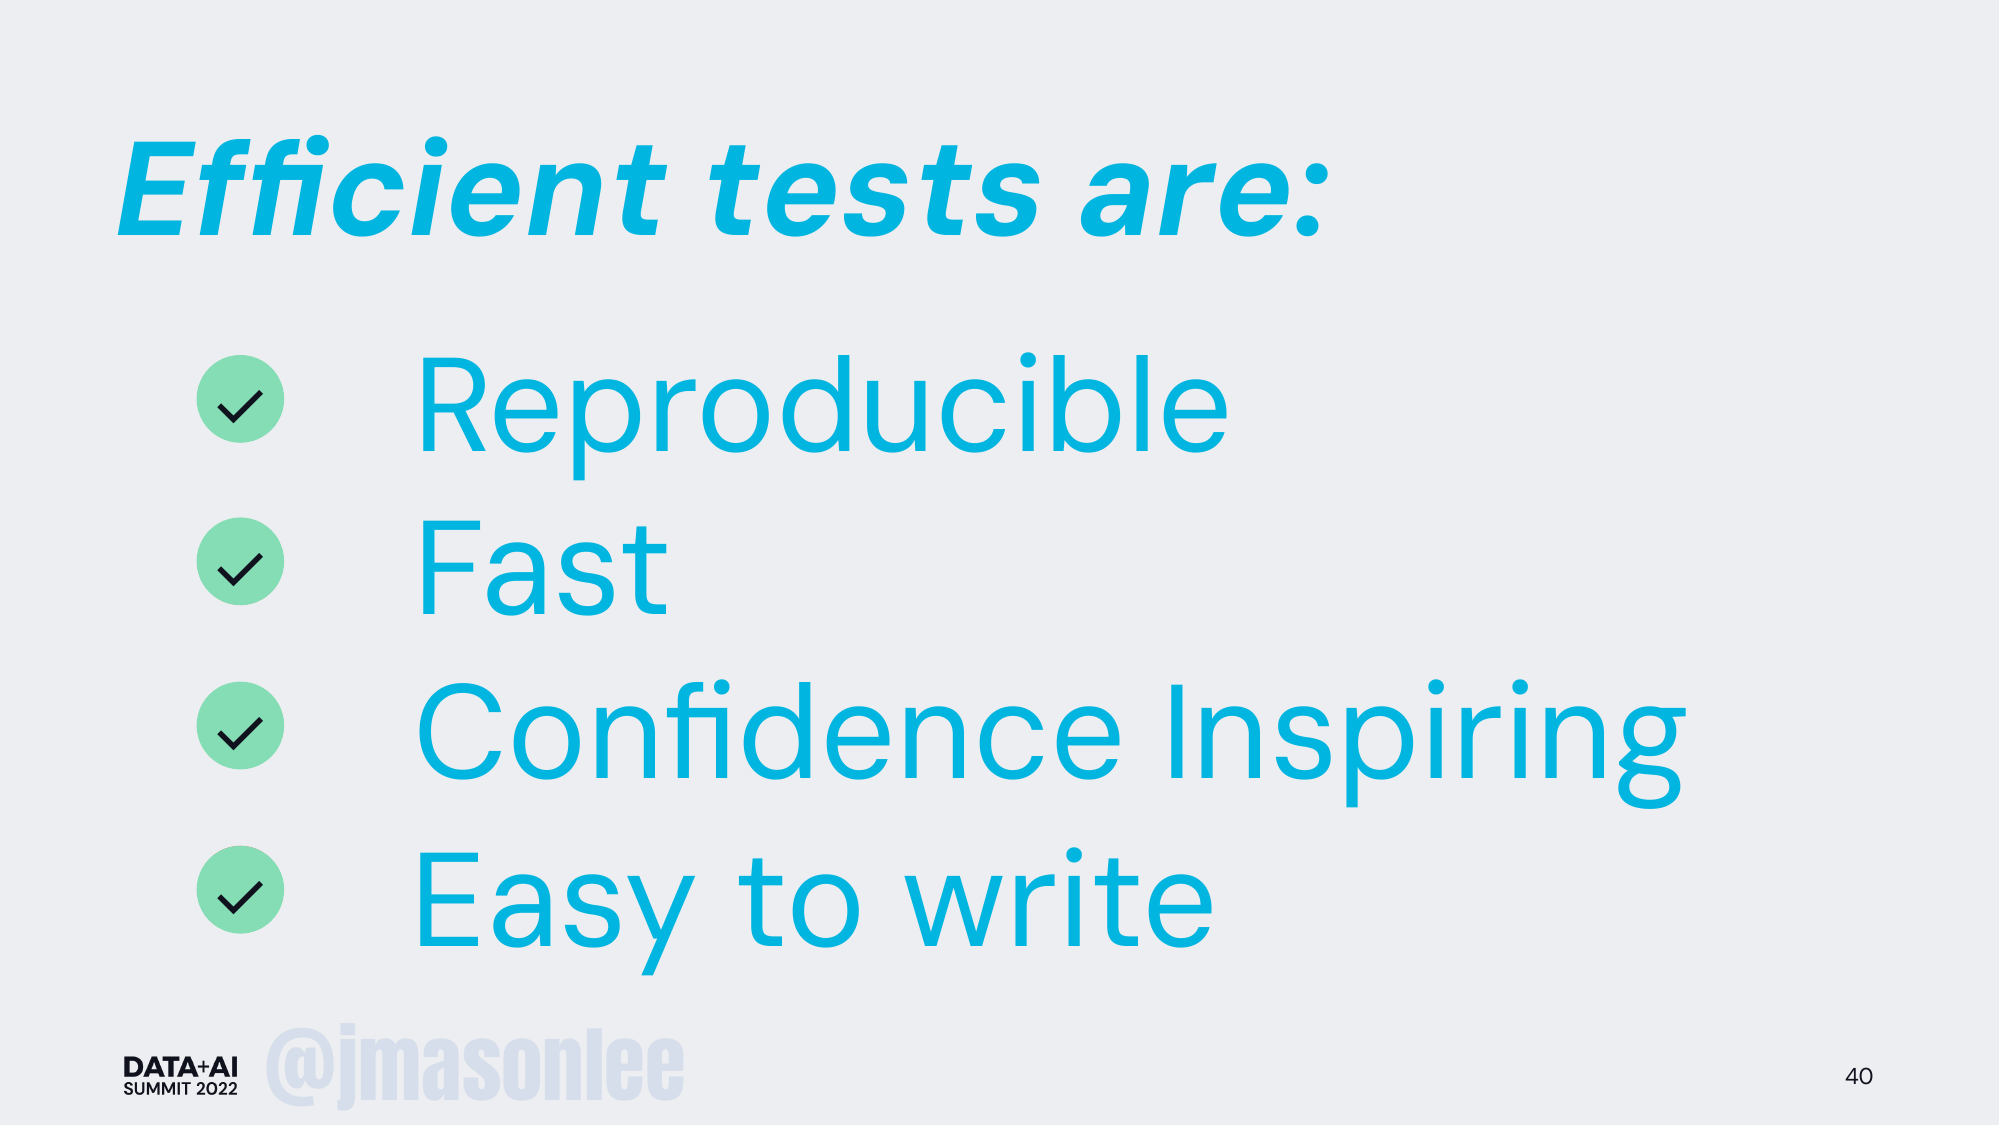

Efficient tests are:
Reproducible

✗
Fast

✗
Confidence Inspiring

✗

✓

✓

✓
Easy to write

✗

✓
@jmasonlee
40